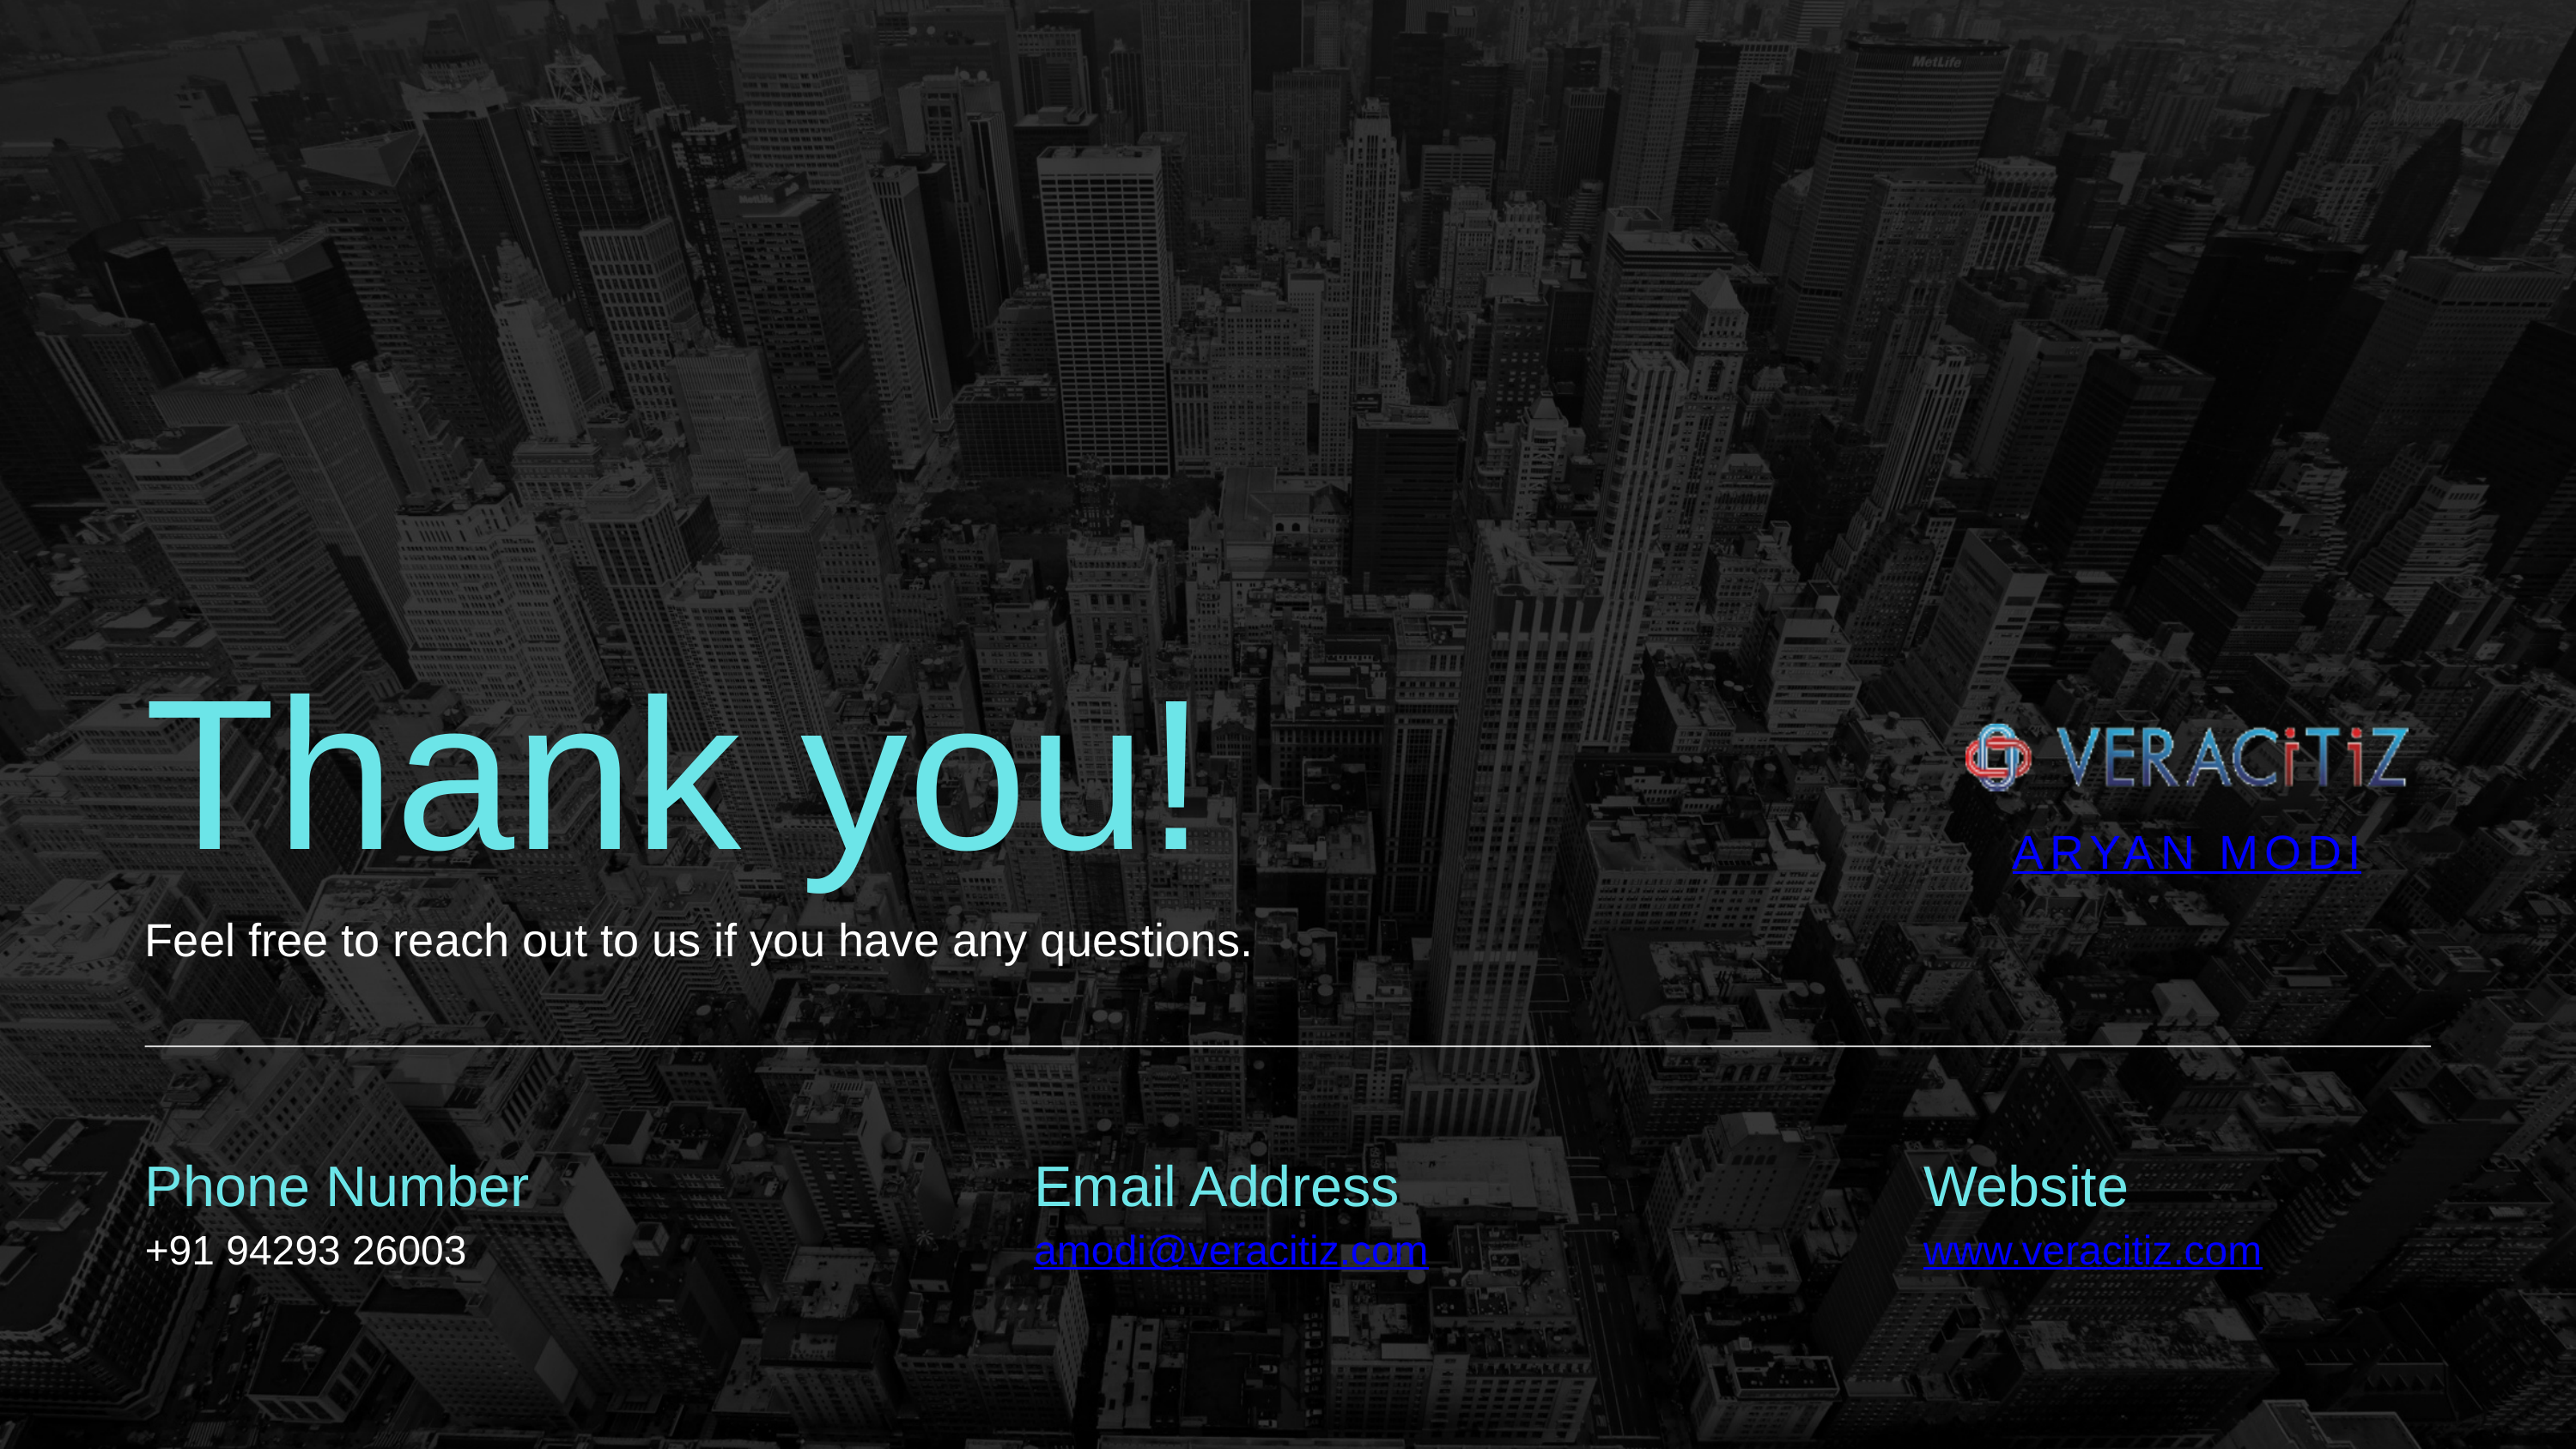

Thank you!
Feel free to reach out to us if you have any questions.

ARYAN MODI

Phone Number
+91 94293 26003
Email Address
amodi@veracitiz.com
Website
www.veracitiz.com